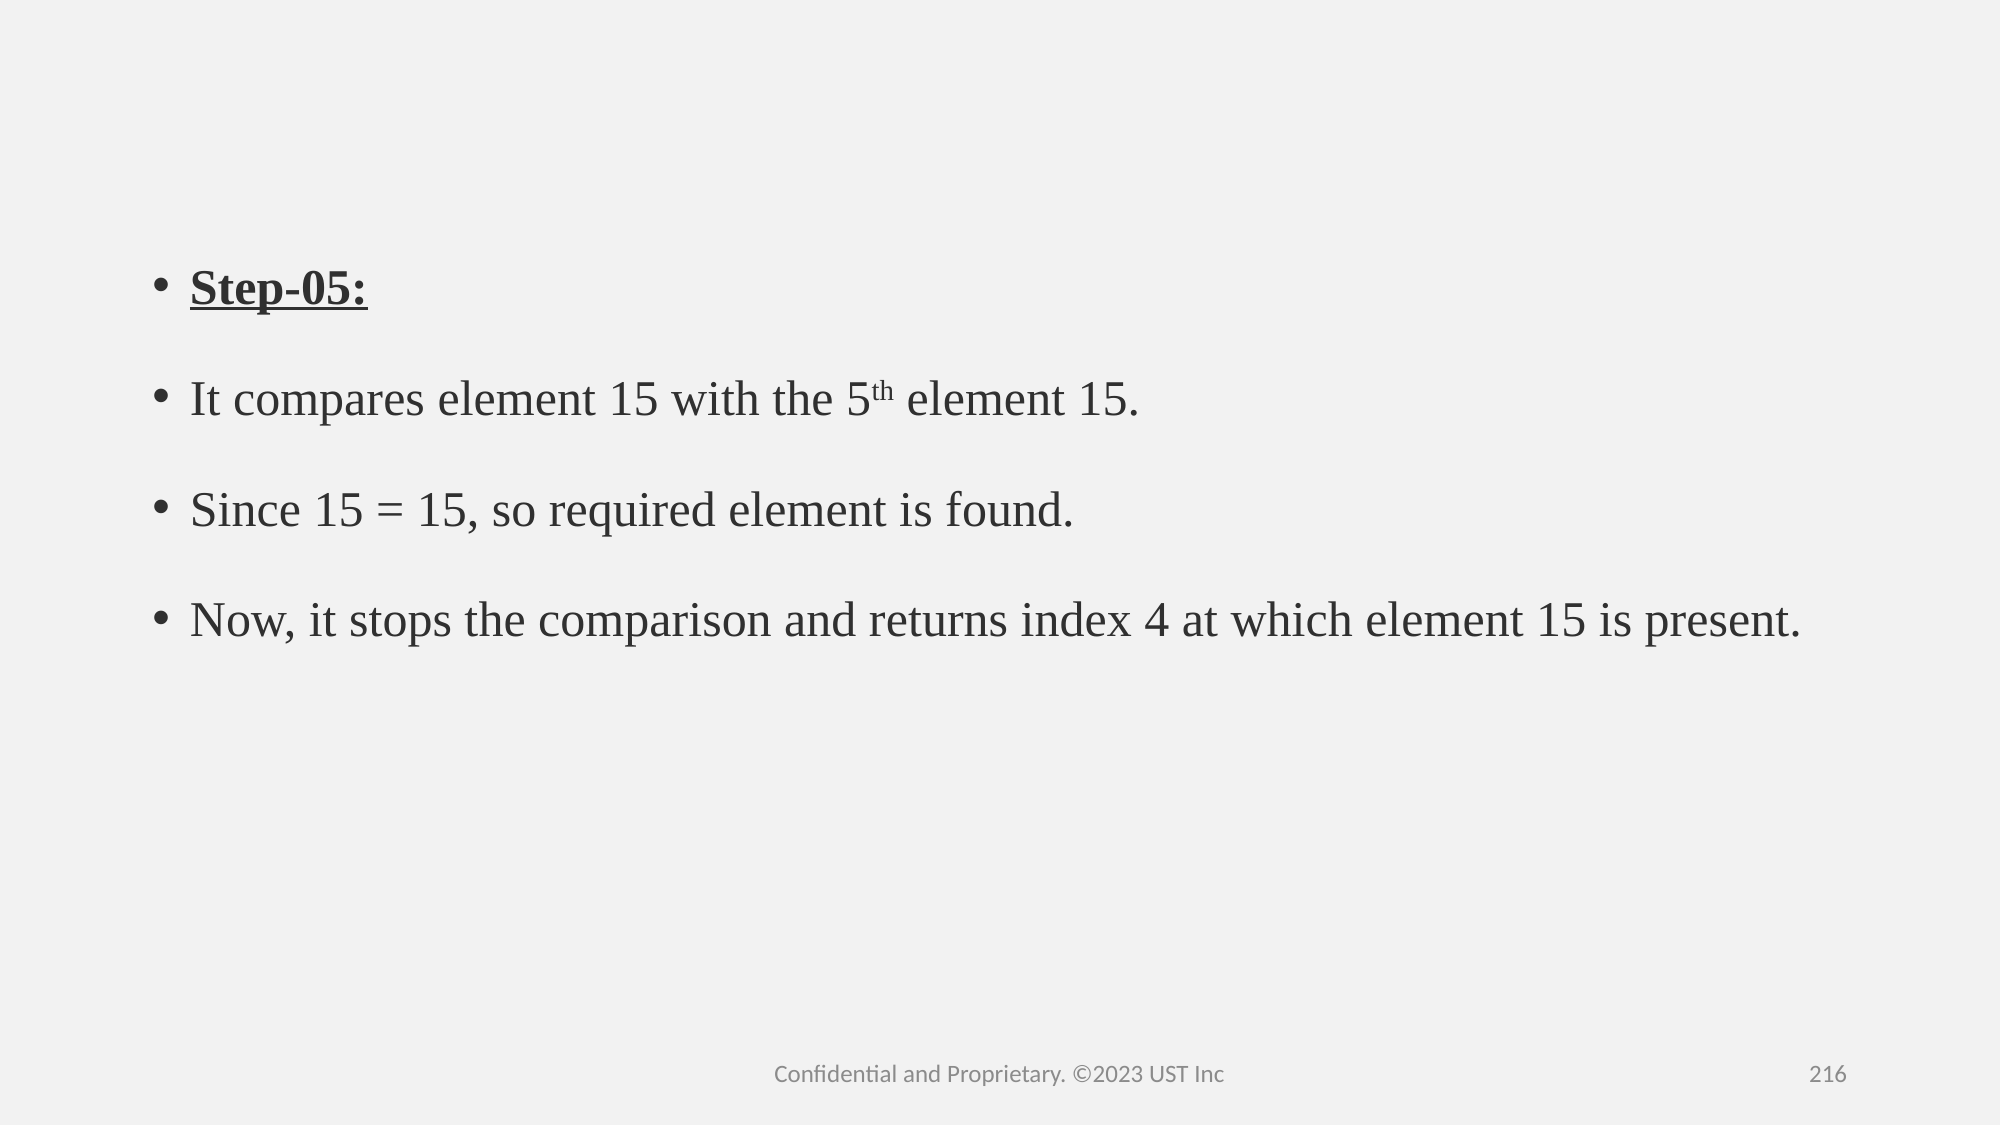

Step-05:
It compares element 15 with the 5th element 15.
Since 15 = 15, so required element is found.
Now, it stops the comparison and returns index 4 at which element 15 is present.

Confidential and Proprietary. ©2023 UST Inc
216